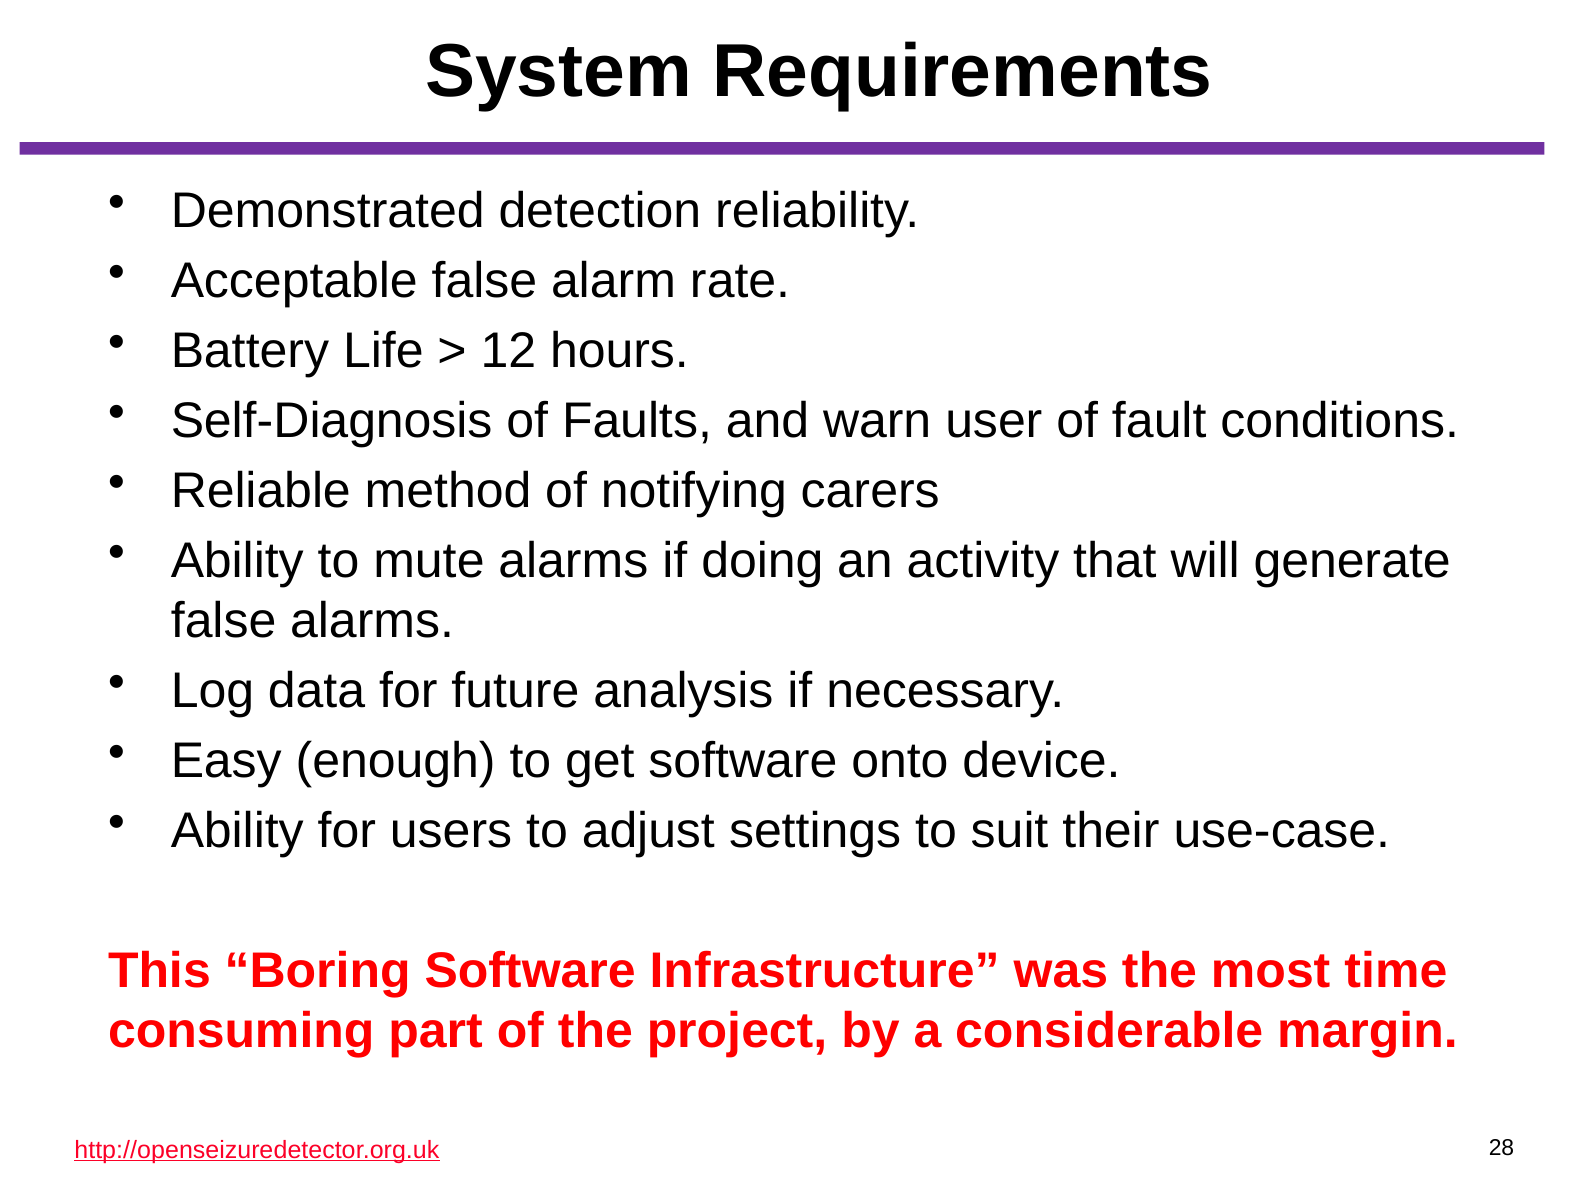

# System Requirements
Demonstrated detection reliability.
Acceptable false alarm rate.
Battery Life > 12 hours.
Self-Diagnosis of Faults, and warn user of fault conditions.
Reliable method of notifying carers
Ability to mute alarms if doing an activity that will generate false alarms.
Log data for future analysis if necessary.
Easy (enough) to get software onto device.
Ability for users to adjust settings to suit their use-case.

This “Boring Software Infrastructure” was the most time consuming part of the project, by a considerable margin.
28